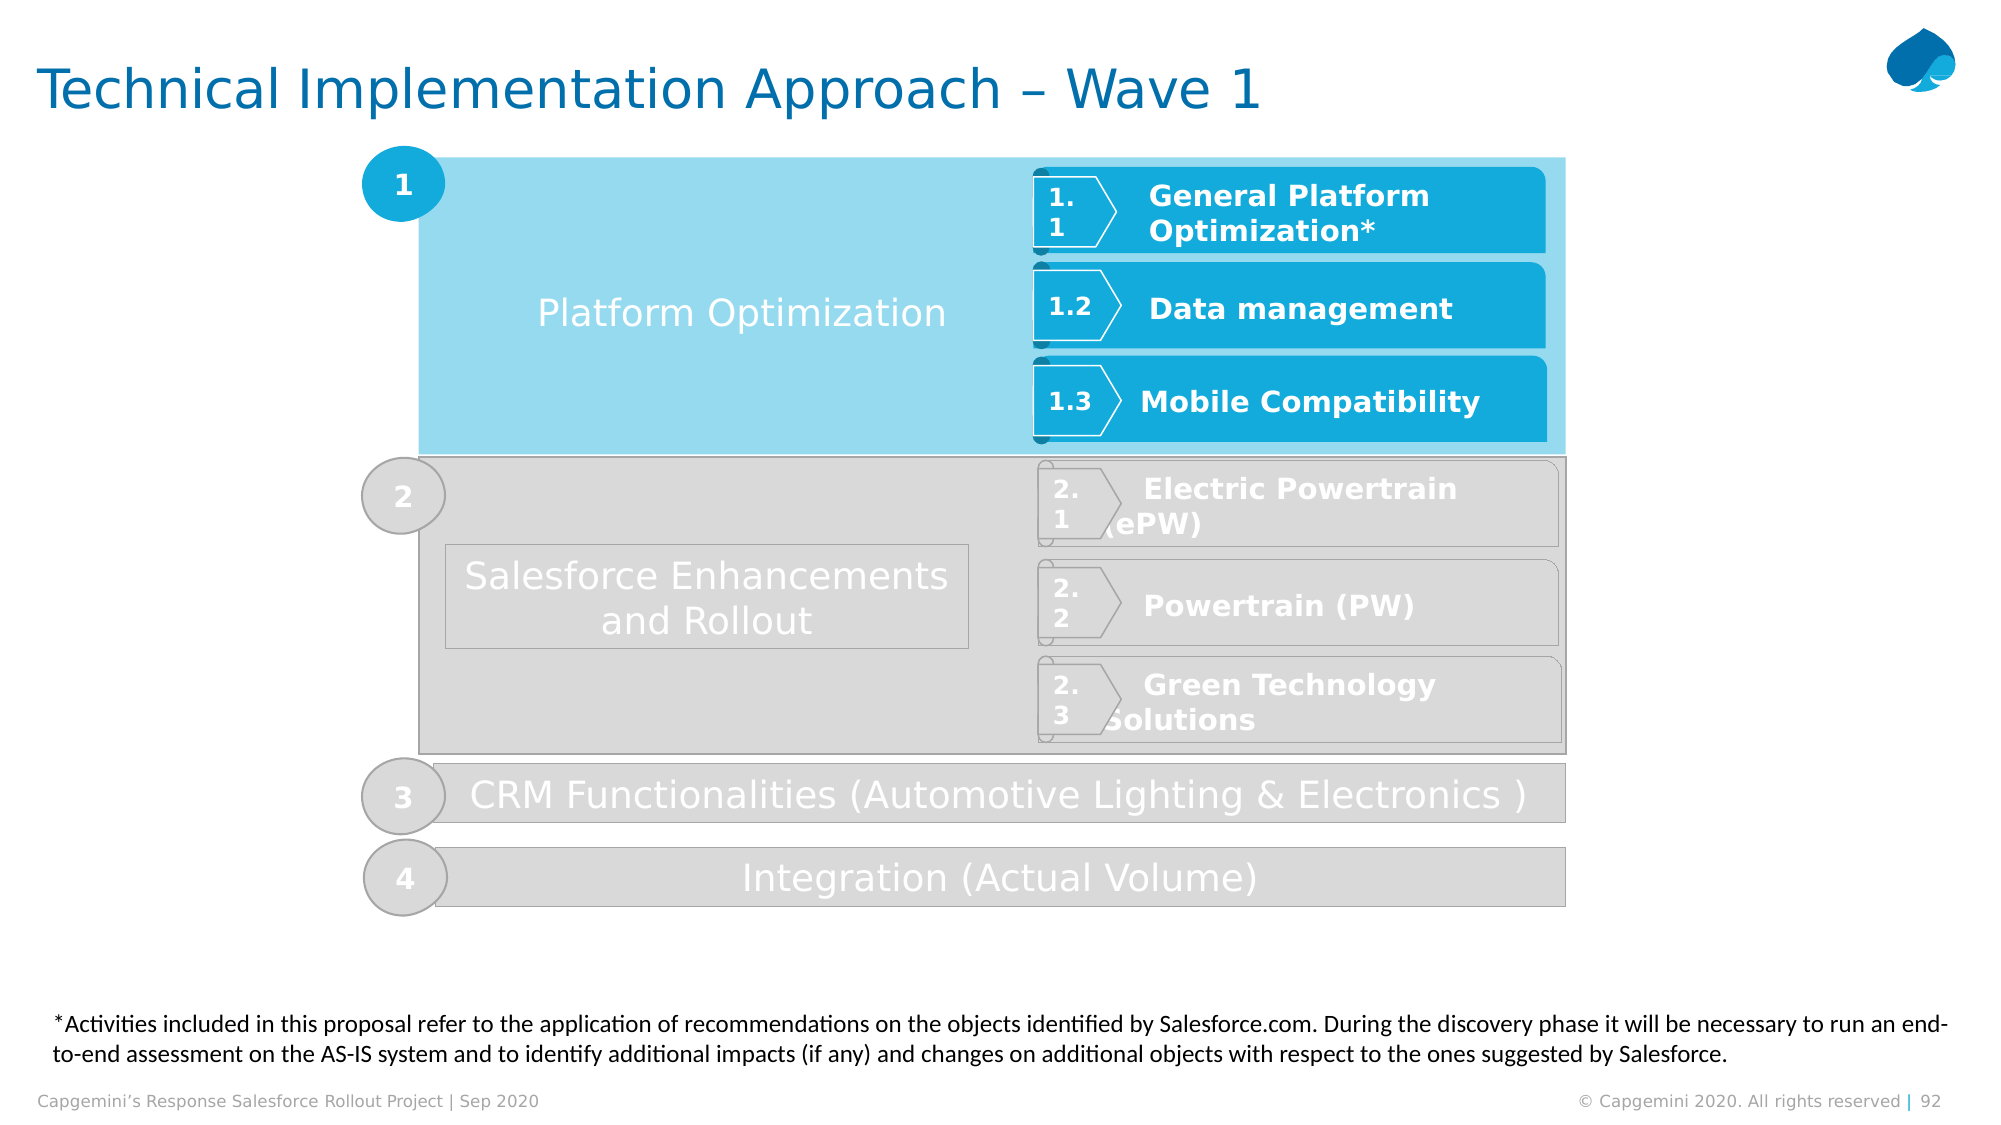

# Technical Implementation Approach – Wave 1
1

     General Platform
     Optimization*

1.1

     Data management

1.2

Platform Optimization
    Mobile Compatibility

1.3

2
    Electric Powertrain (ePW)

2.1

Salesforce Enhancements and Rollout
    Powertrain (PW)

2.2

    Green Technology Solutions

2.3

3
CRM Functionalities (Automotive Lighting & Electronics )
4
Integration (Actual Volume)

*Activities included in this proposal refer to the application of recommendations on the objects identified by Salesforce.com. During the discovery phase it will be necessary to run an end-to-end assessment on the AS-IS system and to identify additional impacts (if any) and changes on additional objects with respect to the ones suggested by Salesforce.

Capgemini’s Response Salesforce Rollout Project | Sep 2020
© Capgemini 2020. All rights reserved | 92